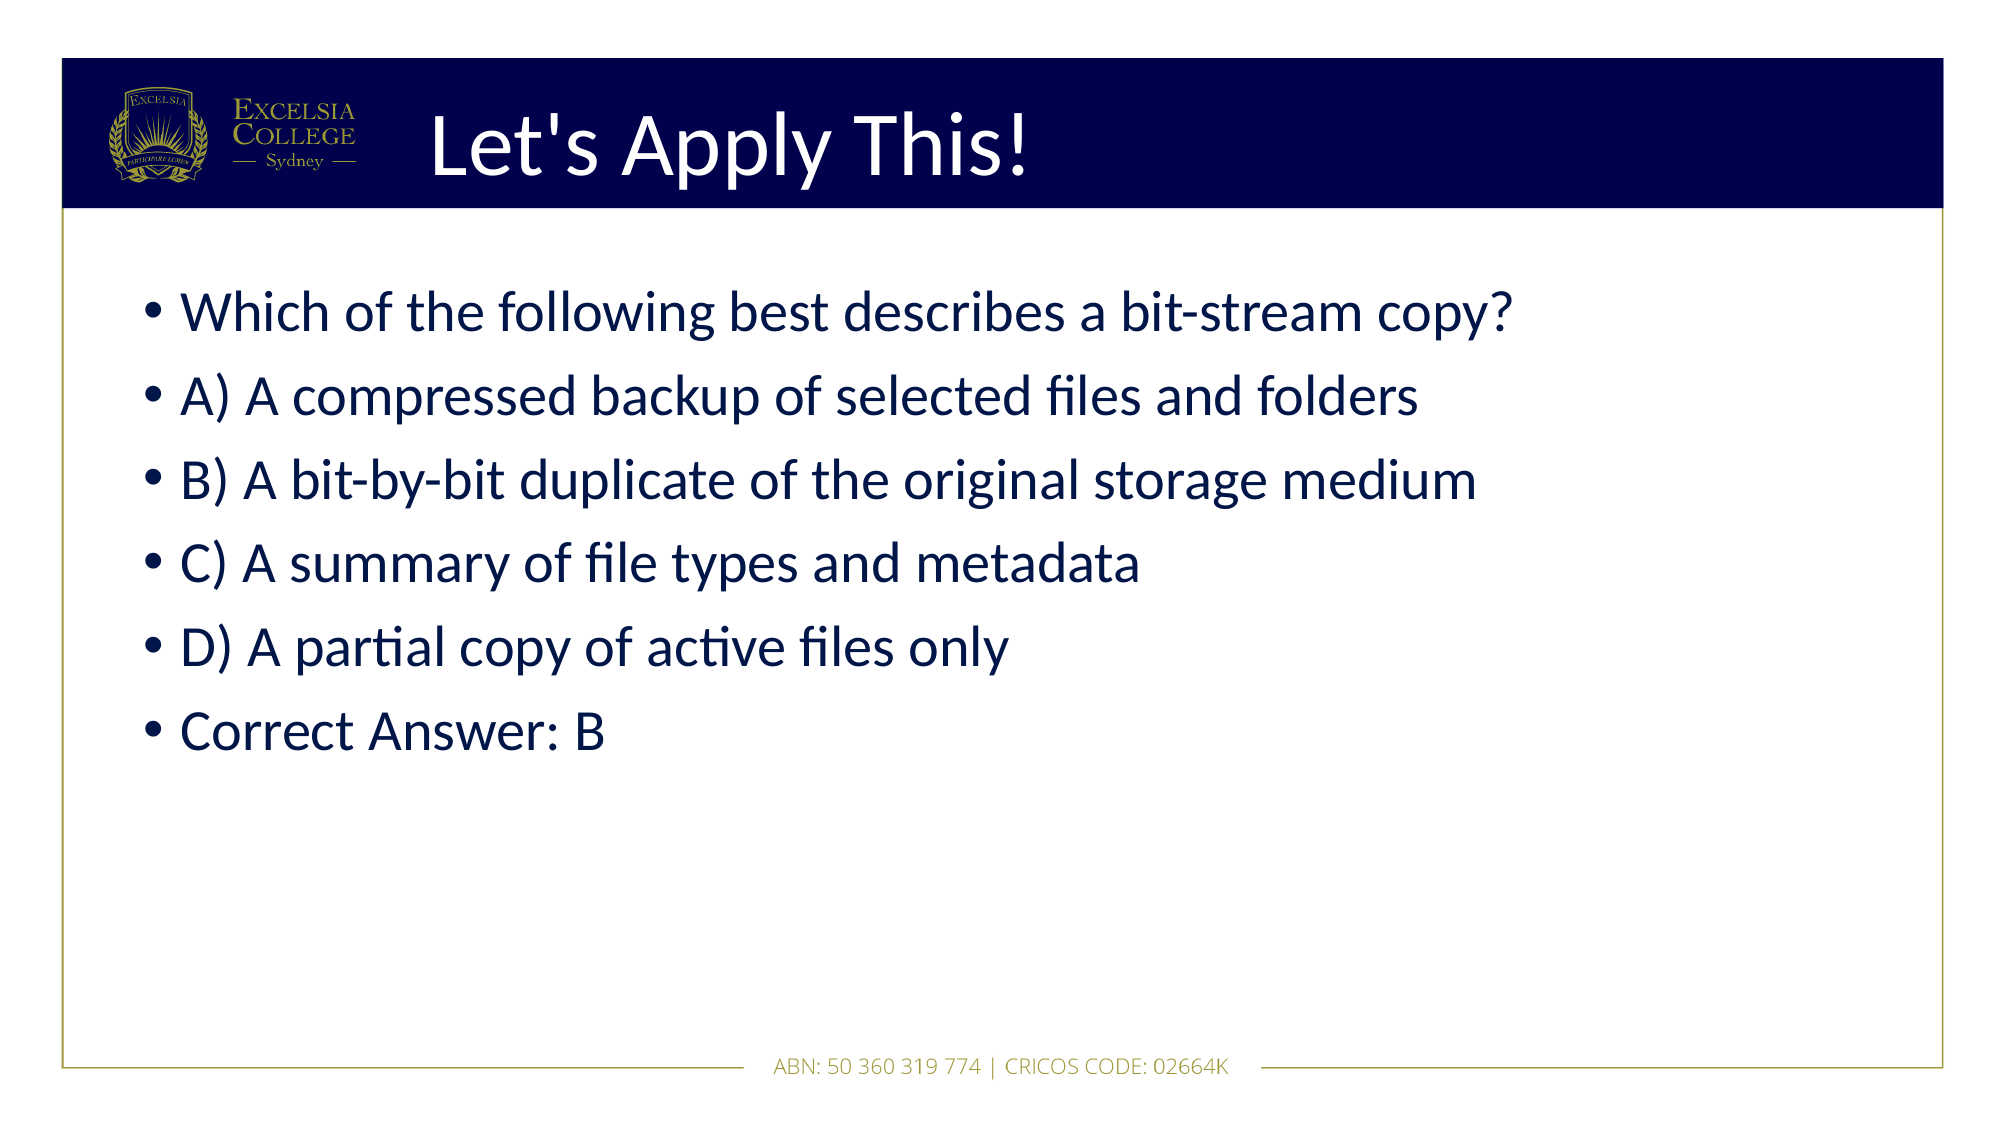

# Let's Apply This!
Which of the following best describes a bit-stream copy?
A) A compressed backup of selected files and folders
B) A bit-by-bit duplicate of the original storage medium
C) A summary of file types and metadata
D) A partial copy of active files only
Correct Answer: B